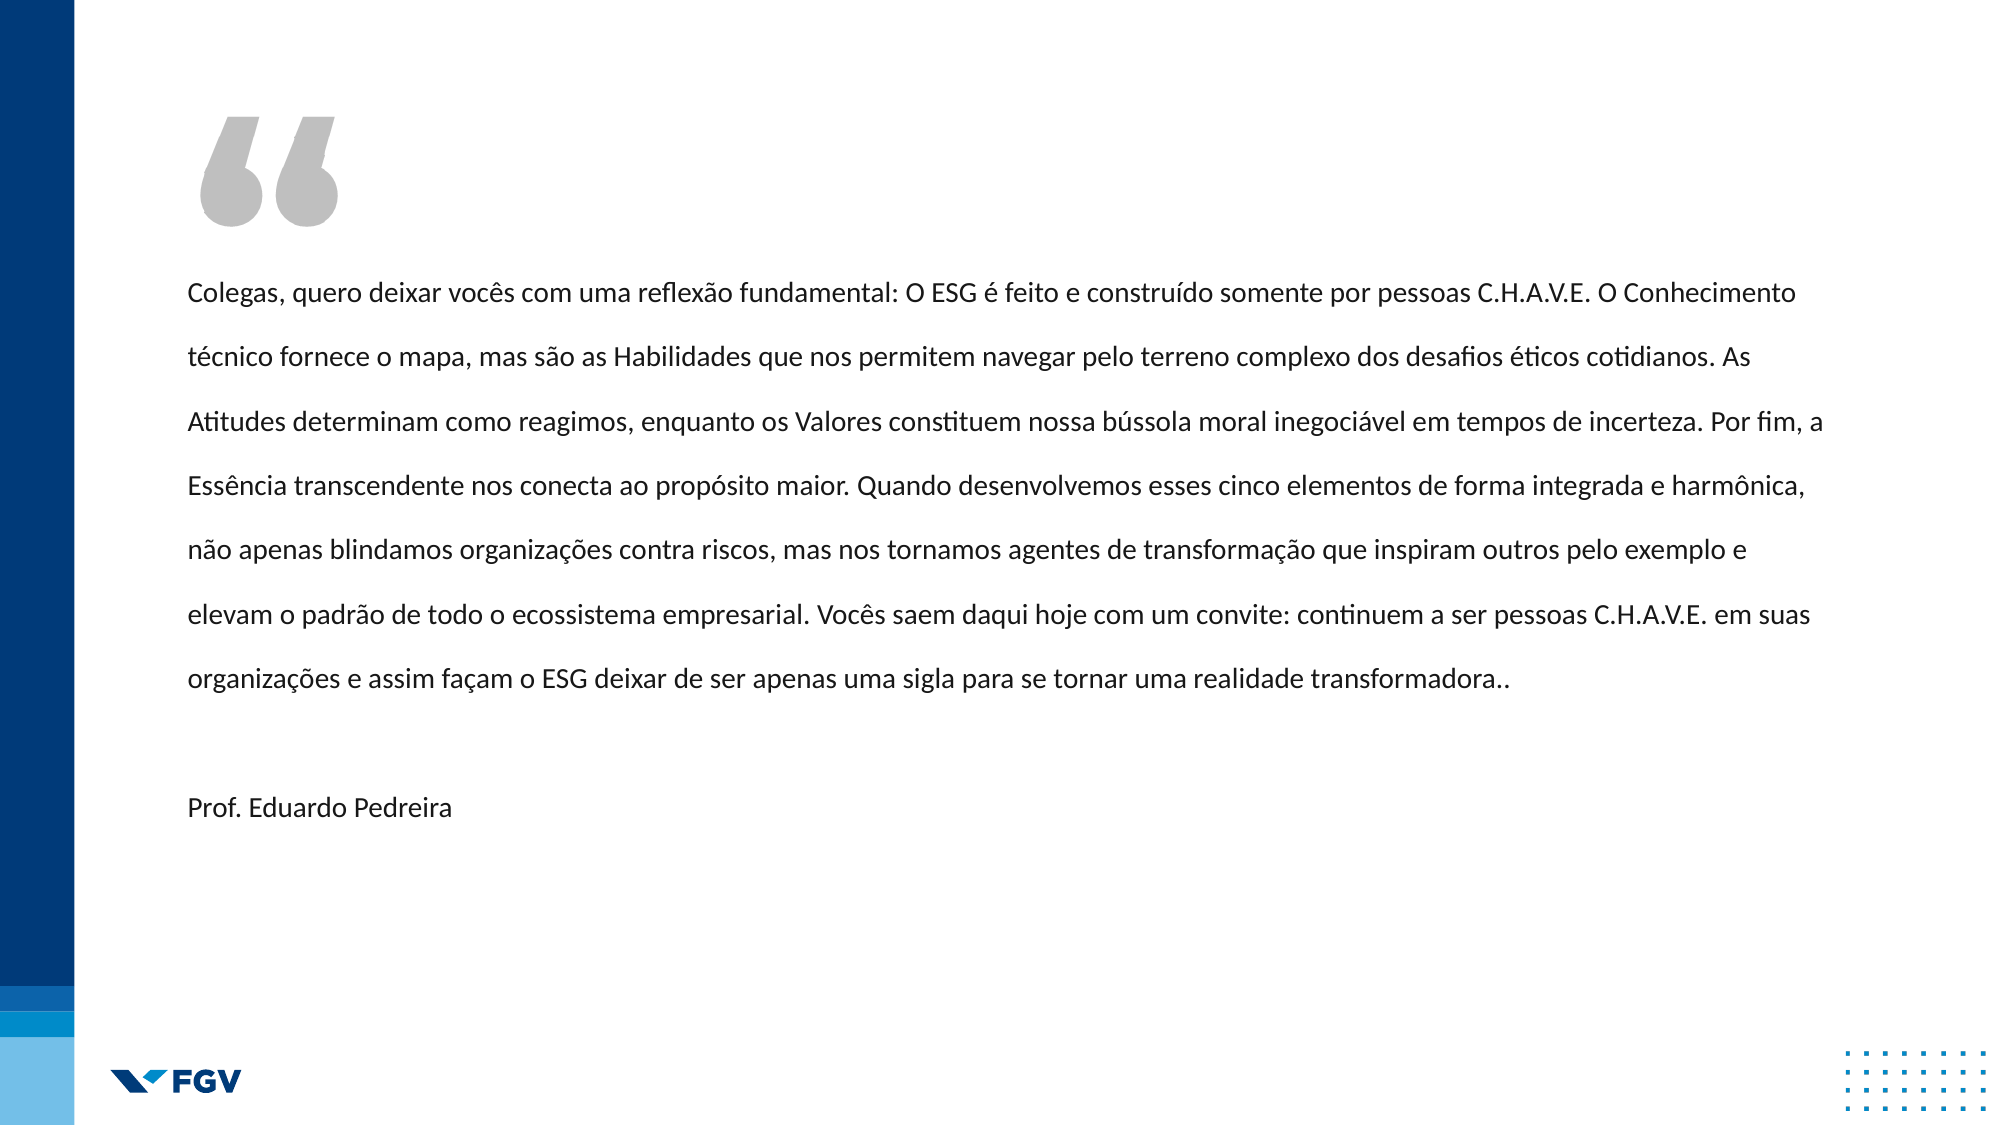

Colegas, quero deixar vocês com uma reflexão fundamental: O ESG é feito e construído somente por pessoas C.H.A.V.E. O Conhecimento técnico fornece o mapa, mas são as Habilidades que nos permitem navegar pelo terreno complexo dos desafios éticos cotidianos. As Atitudes determinam como reagimos, enquanto os Valores constituem nossa bússola moral inegociável em tempos de incerteza. Por fim, a Essência transcendente nos conecta ao propósito maior. Quando desenvolvemos esses cinco elementos de forma integrada e harmônica, não apenas blindamos organizações contra riscos, mas nos tornamos agentes de transformação que inspiram outros pelo exemplo e elevam o padrão de todo o ecossistema empresarial. Vocês saem daqui hoje com um convite: continuem a ser pessoas C.H.A.V.E. em suas organizações e assim façam o ESG deixar de ser apenas uma sigla para se tornar uma realidade transformadora..

Prof. Eduardo Pedreira